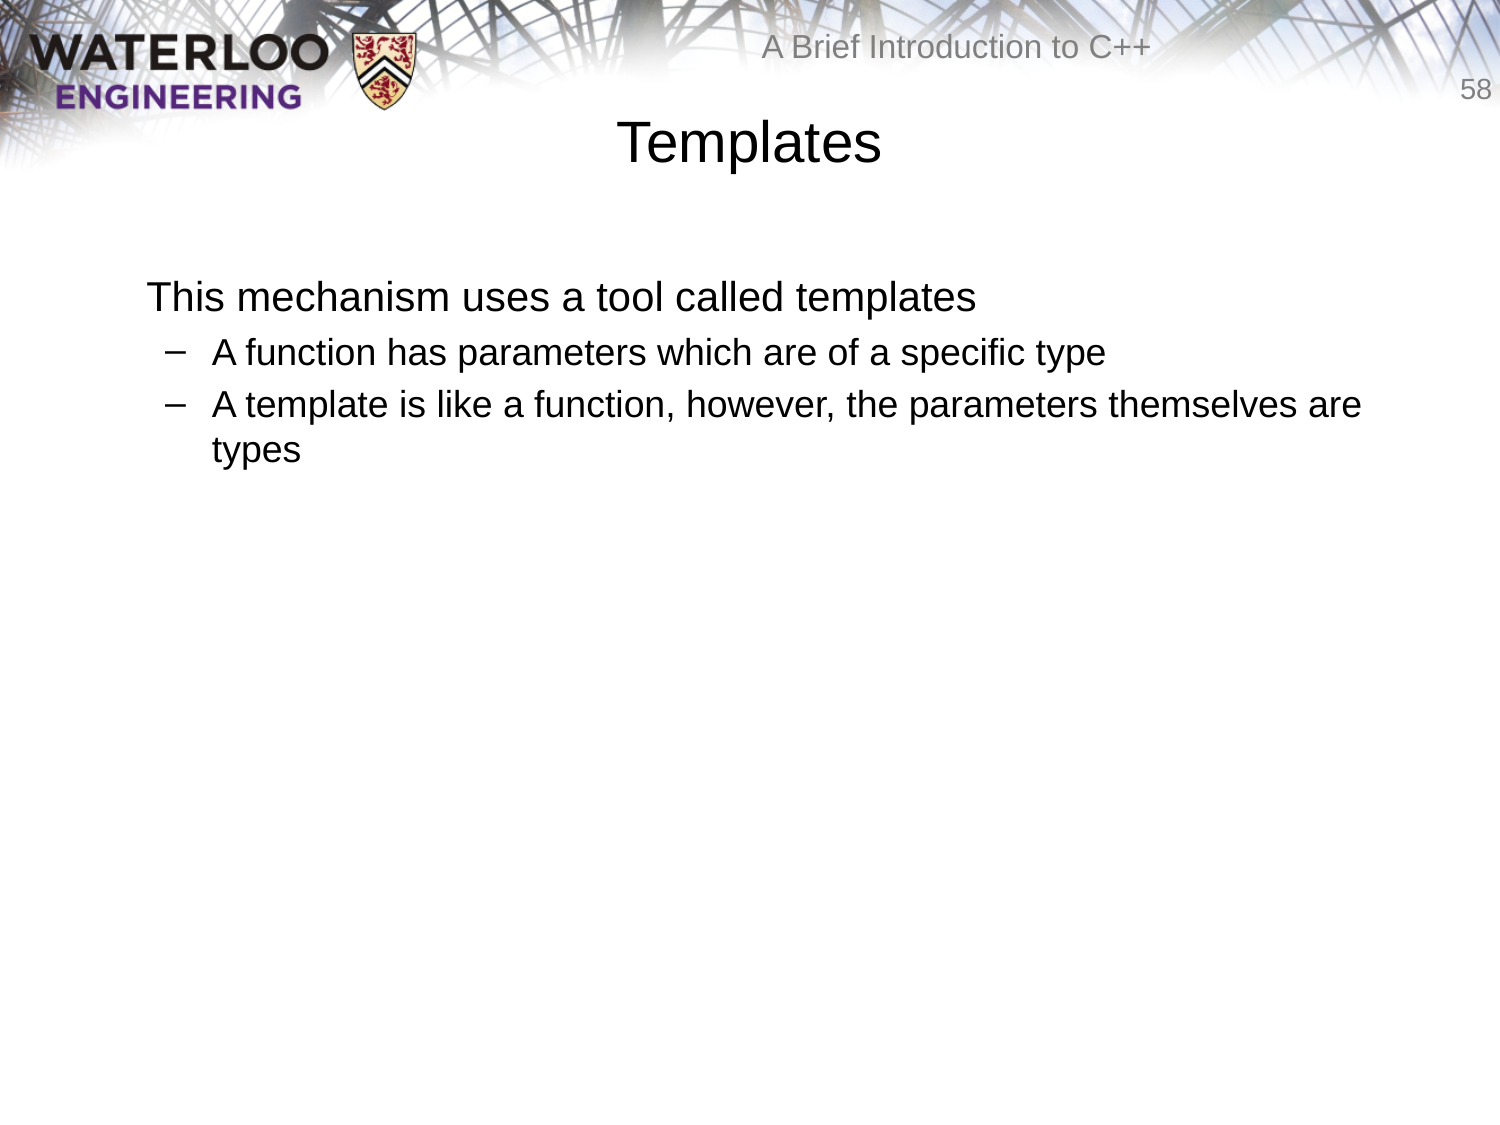

# Templates
	This mechanism uses a tool called templates
A function has parameters which are of a specific type
A template is like a function, however, the parameters themselves are types